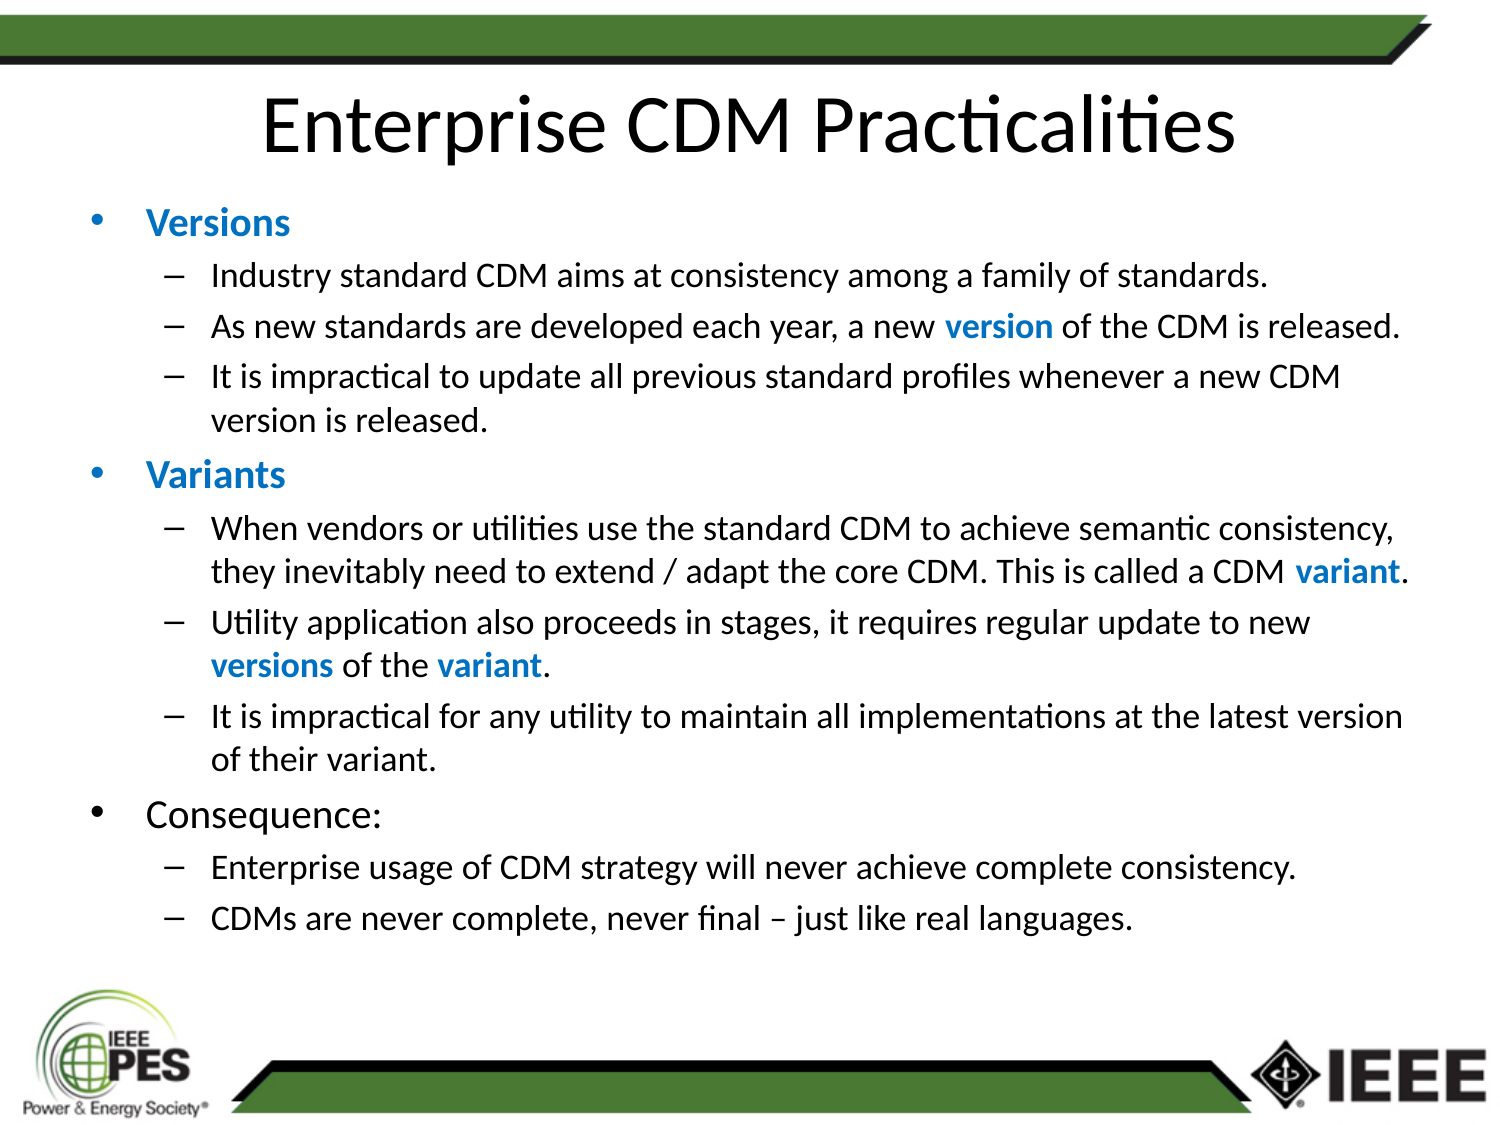

# Enterprise CDM Practicalities
Versions
Industry standard CDM aims at consistency among a family of standards.
As new standards are developed each year, a new version of the CDM is released.
It is impractical to update all previous standard profiles whenever a new CDM version is released.
Variants
When vendors or utilities use the standard CDM to achieve semantic consistency, they inevitably need to extend / adapt the core CDM. This is called a CDM variant.
Utility application also proceeds in stages, it requires regular update to new versions of the variant.
It is impractical for any utility to maintain all implementations at the latest version of their variant.
Consequence:
Enterprise usage of CDM strategy will never achieve complete consistency.
CDMs are never complete, never final – just like real languages.